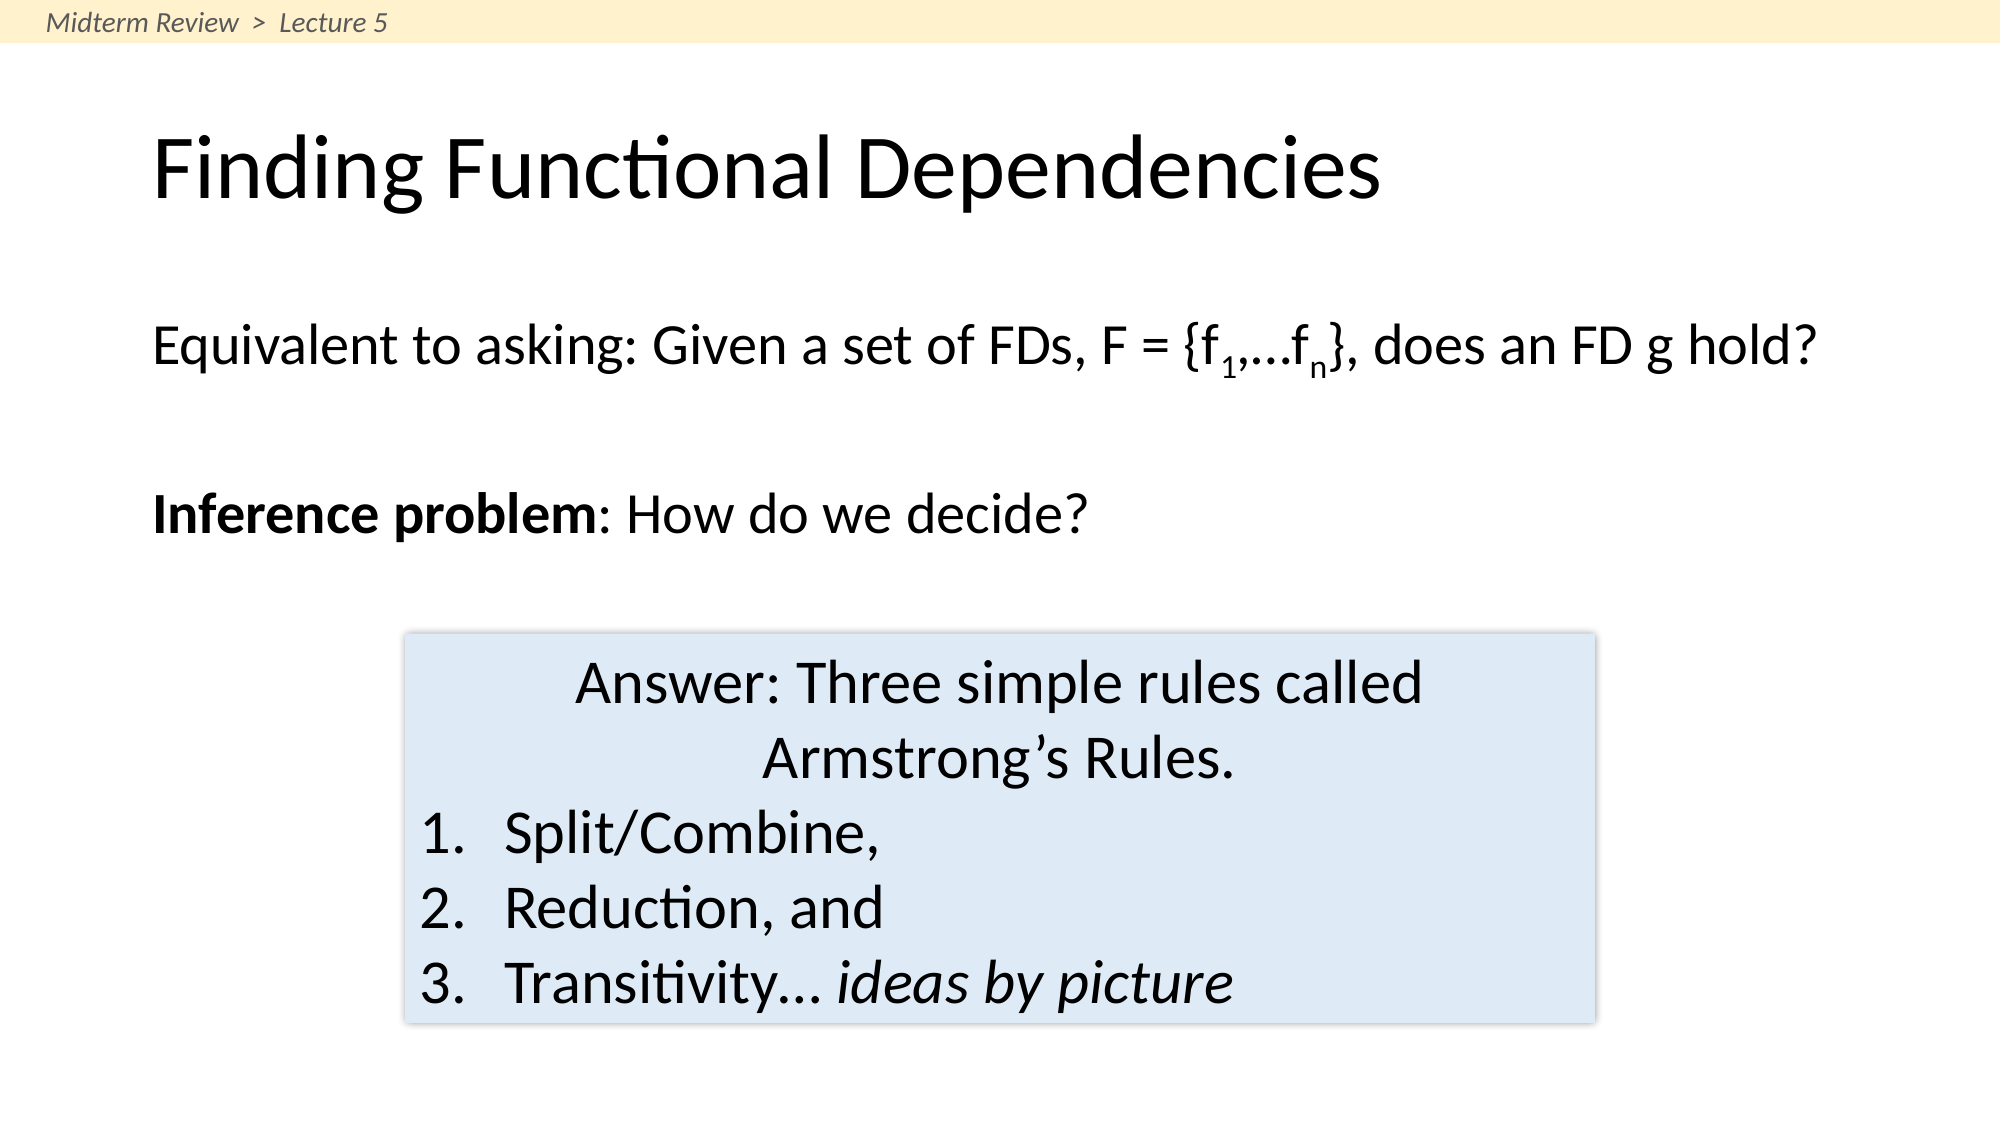

Midterm Review  >  Lecture 5
# Finding Functional Dependencies
Equivalent to asking: Given a set of FDs, F = {f1,…fn}, does an FD g hold?

Inference problem: How do we decide?
Answer: Three simple rules called Armstrong’s Rules.
Split/Combine,
Reduction, and
Transitivity… ideas by picture